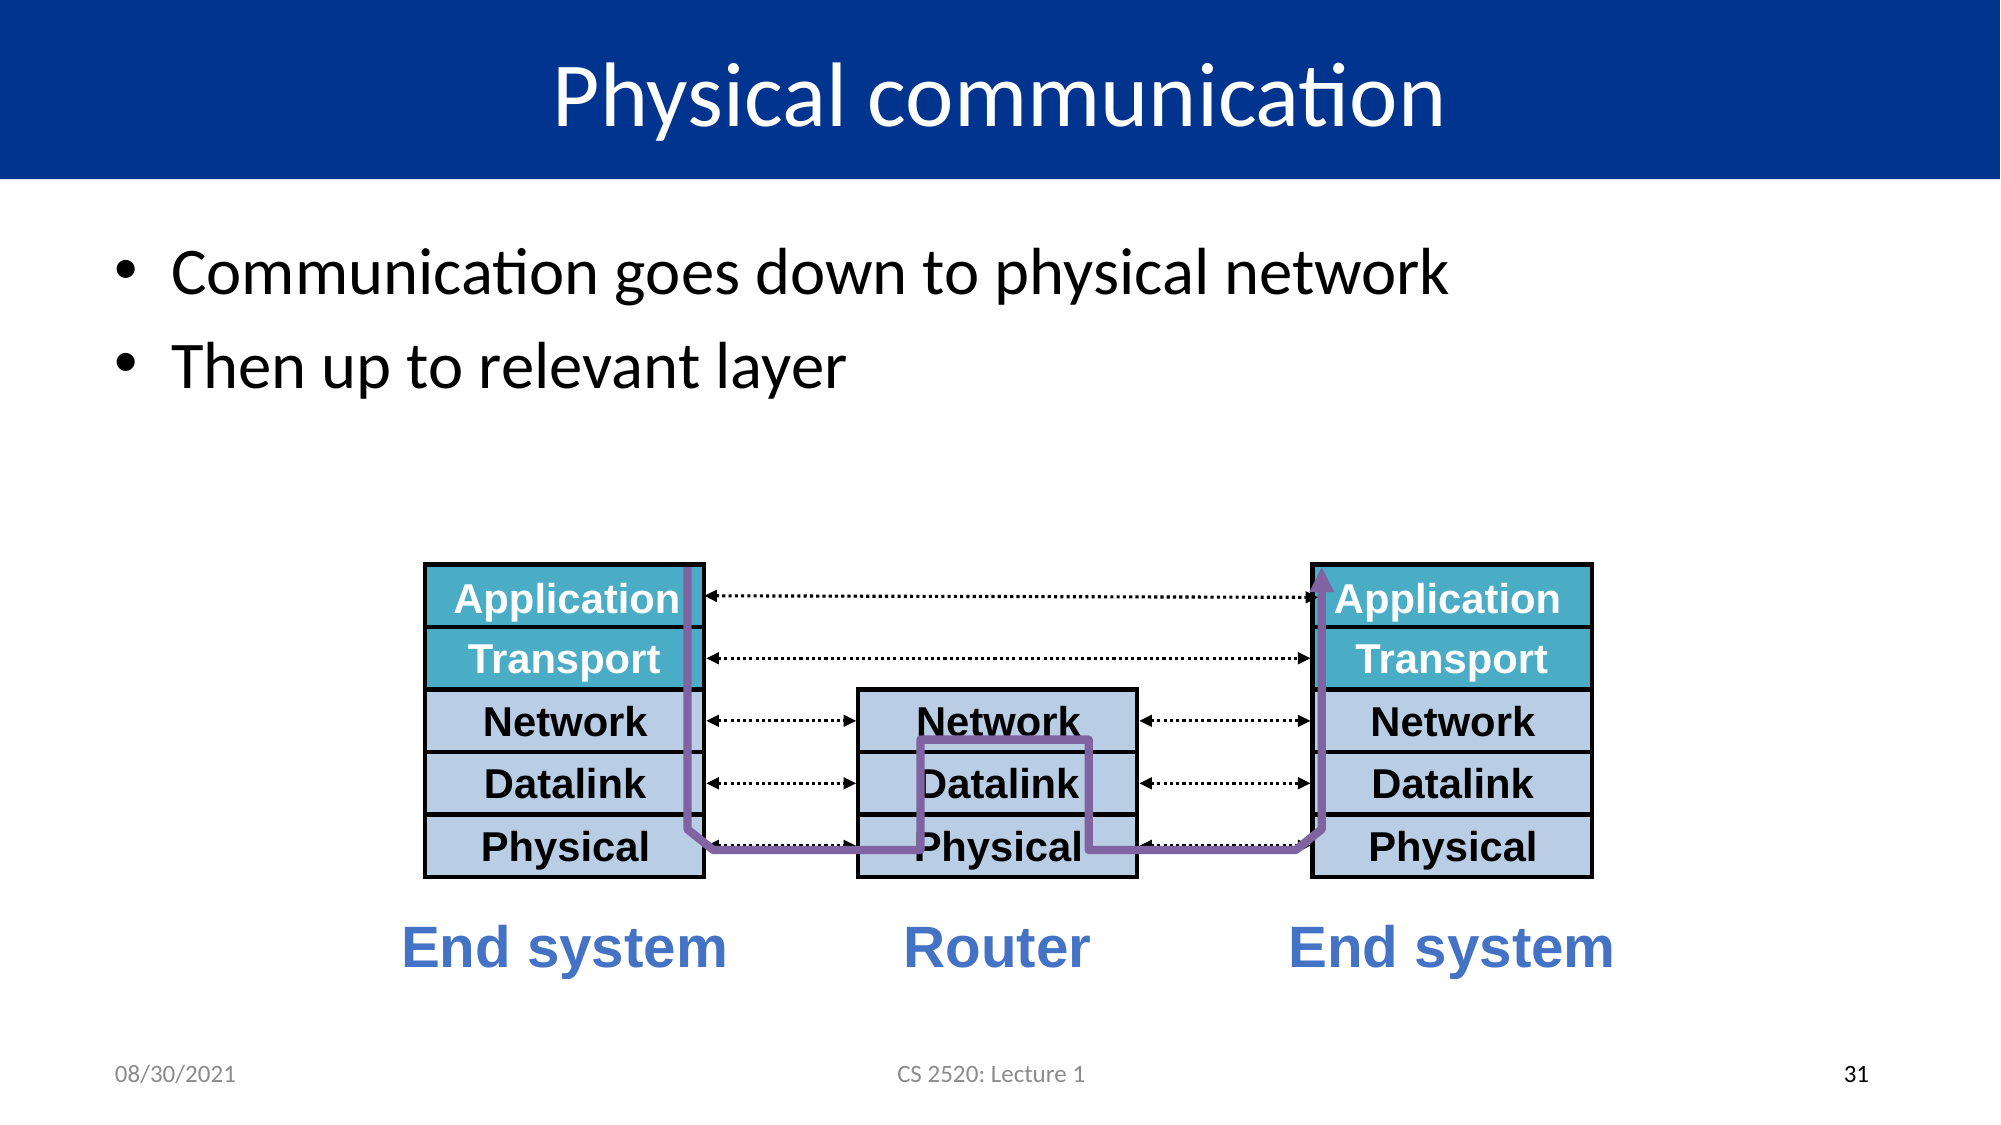

# Physical communication
Communication goes down to physical network
Then up to relevant layer

Application

Application

Transport
Transport

Network
Network
Network

Datalink
Datalink
Datalink

Physical
Physical
Physical

End system
Router
End system
08/30/2021
CS 2520: Lecture 1
31